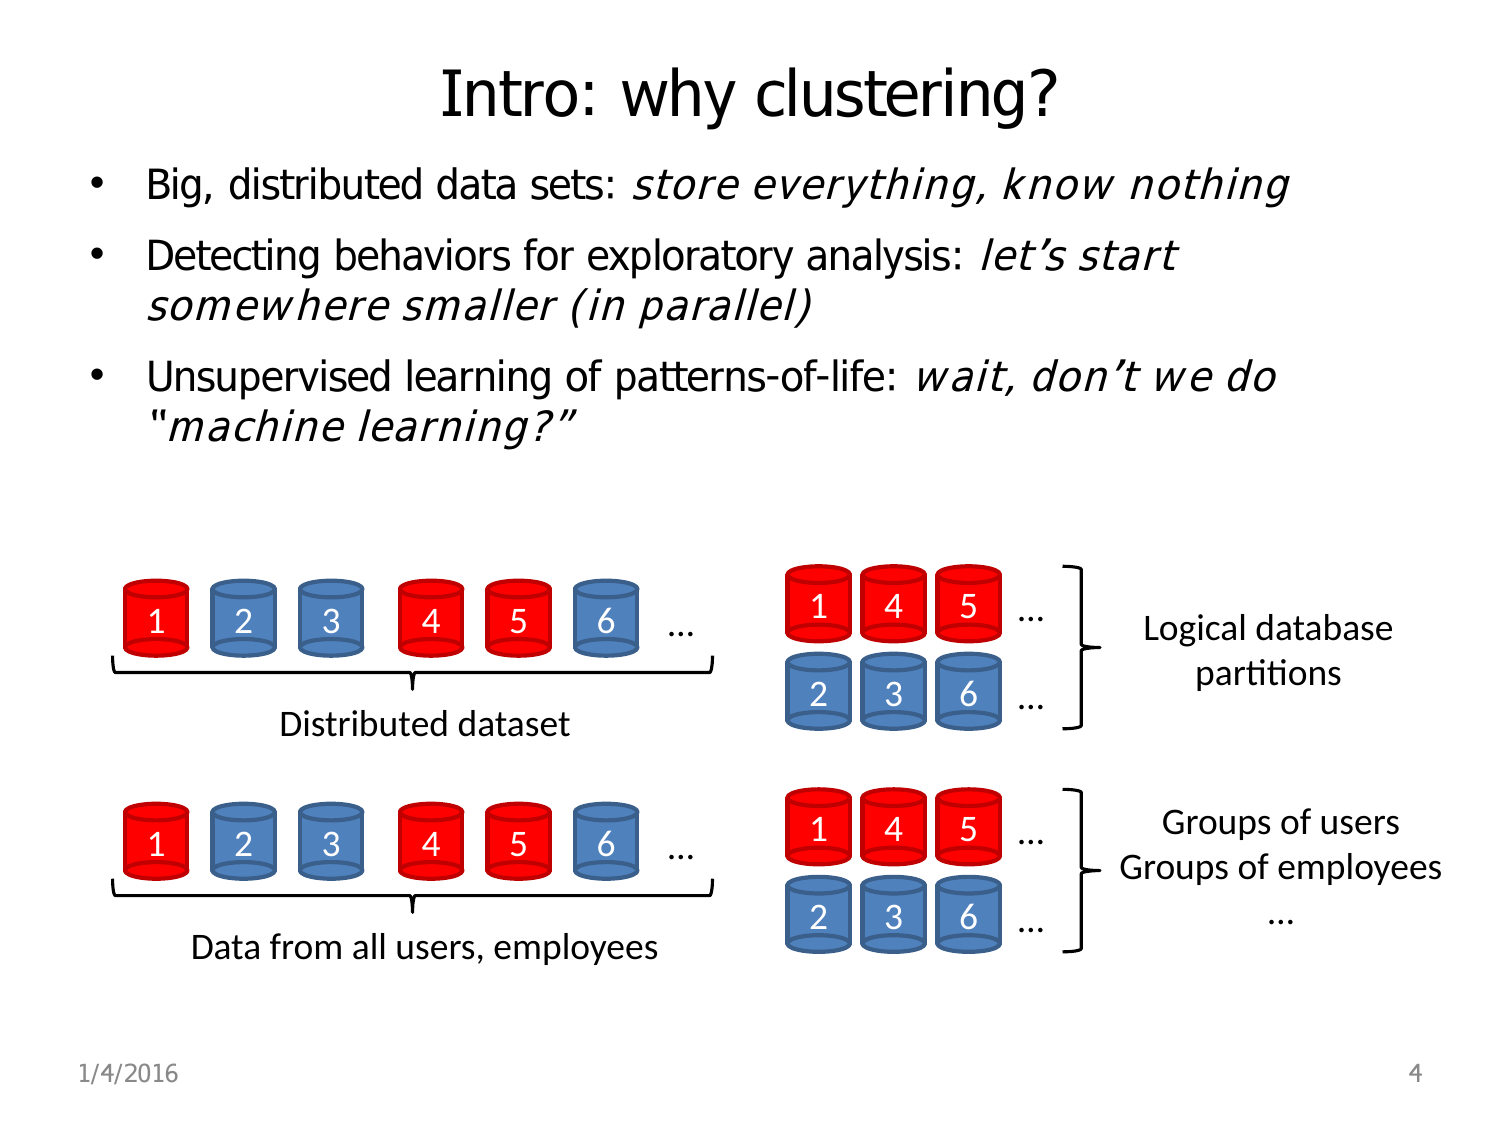

# Intro: why clustering?
Big, distributed data sets: store everything, know nothing
Detecting behaviors for exploratory analysis: let’s start somewhere smaller (in parallel)
Unsupervised learning of patterns-of-life: wait, don’t we do “machine learning?”

1

4

5

…

1

2

3

4

5

6

…

Logical database partitions

2

3

6

…
Distributed dataset

1

4

5

Groups of users
Groups of employees
…
…

1

2

3

4

5

6

…

2

3

6

…
Data from all users, employees
1/4/2016
4